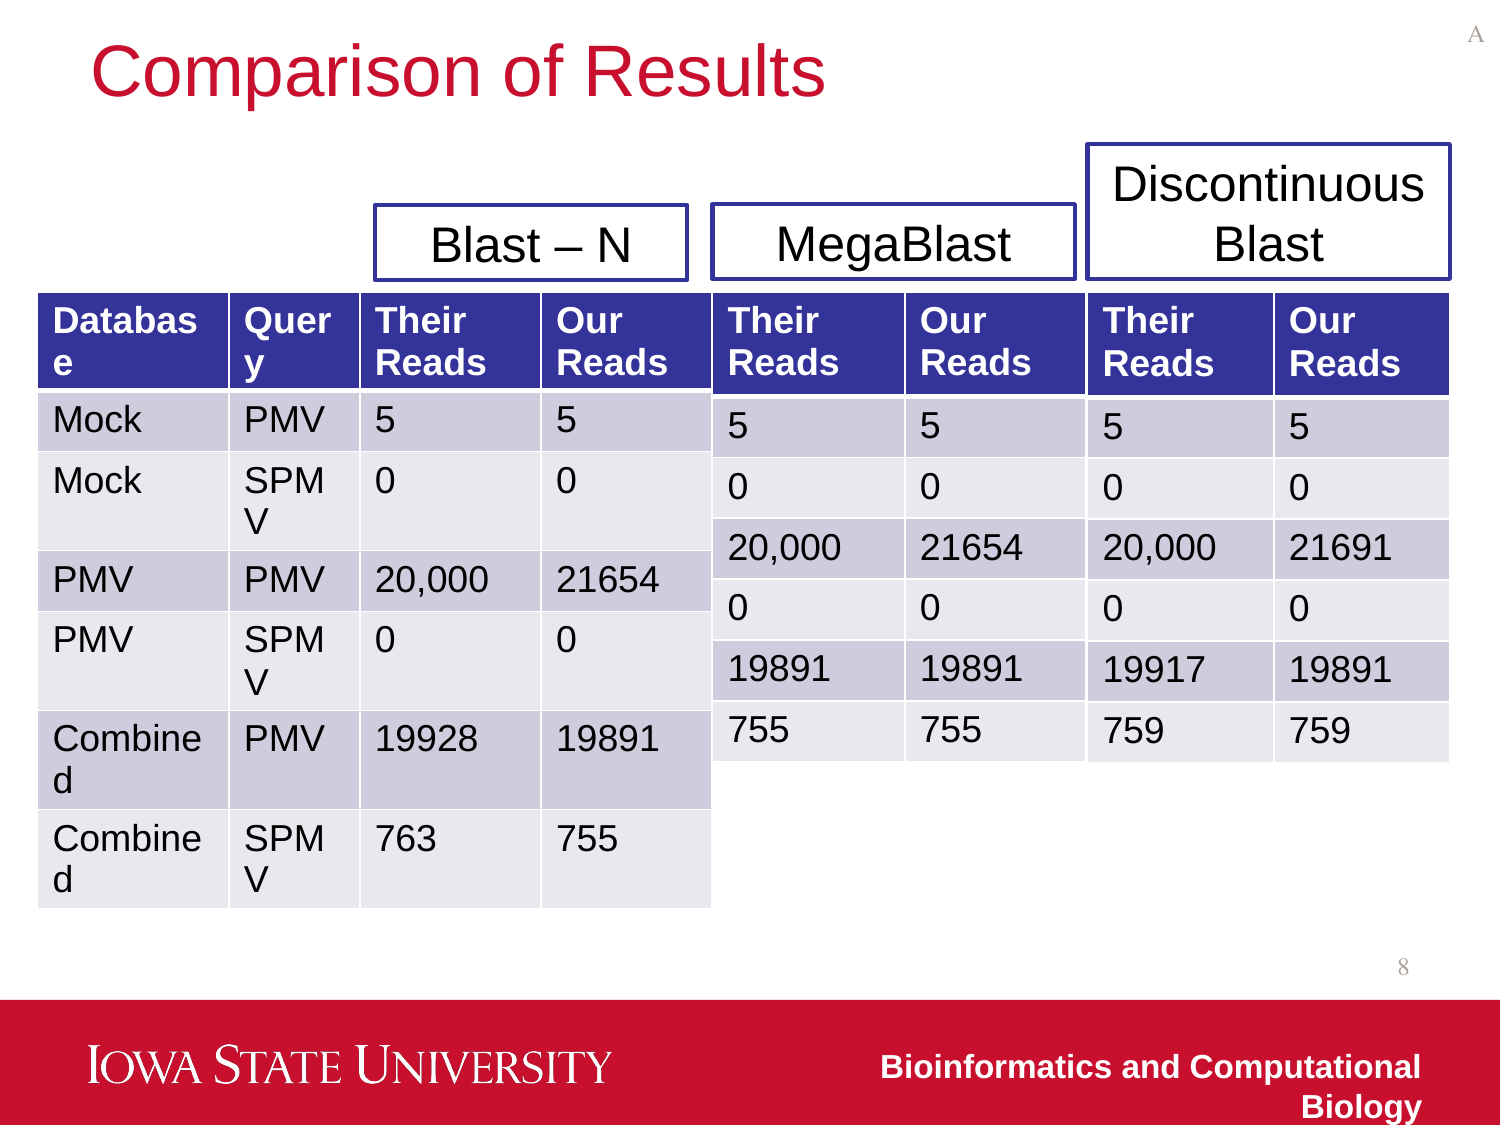

# Comparison of Results
A
Discontinuous
Blast
MegaBlast
Blast – N
| Database | Query | Their Reads | Our Reads |
| --- | --- | --- | --- |
| Mock | PMV | 5 | 5 |
| Mock | SPMV | 0 | 0 |
| PMV | PMV | 20,000 | 21654 |
| PMV | SPMV | 0 | 0 |
| Combined | PMV | 19928 | 19891 |
| Combined | SPMV | 763 | 755 |
| Their Reads | Our Reads |
| --- | --- |
| 5 | 5 |
| 0 | 0 |
| 20,000 | 21654 |
| 0 | 0 |
| 19891 | 19891 |
| 755 | 755 |
| Their Reads | Our Reads |
| --- | --- |
| 5 | 5 |
| 0 | 0 |
| 20,000 | 21691 |
| 0 | 0 |
| 19917 | 19891 |
| 759 | 759 |
8
Bioinformatics and Computational Biology